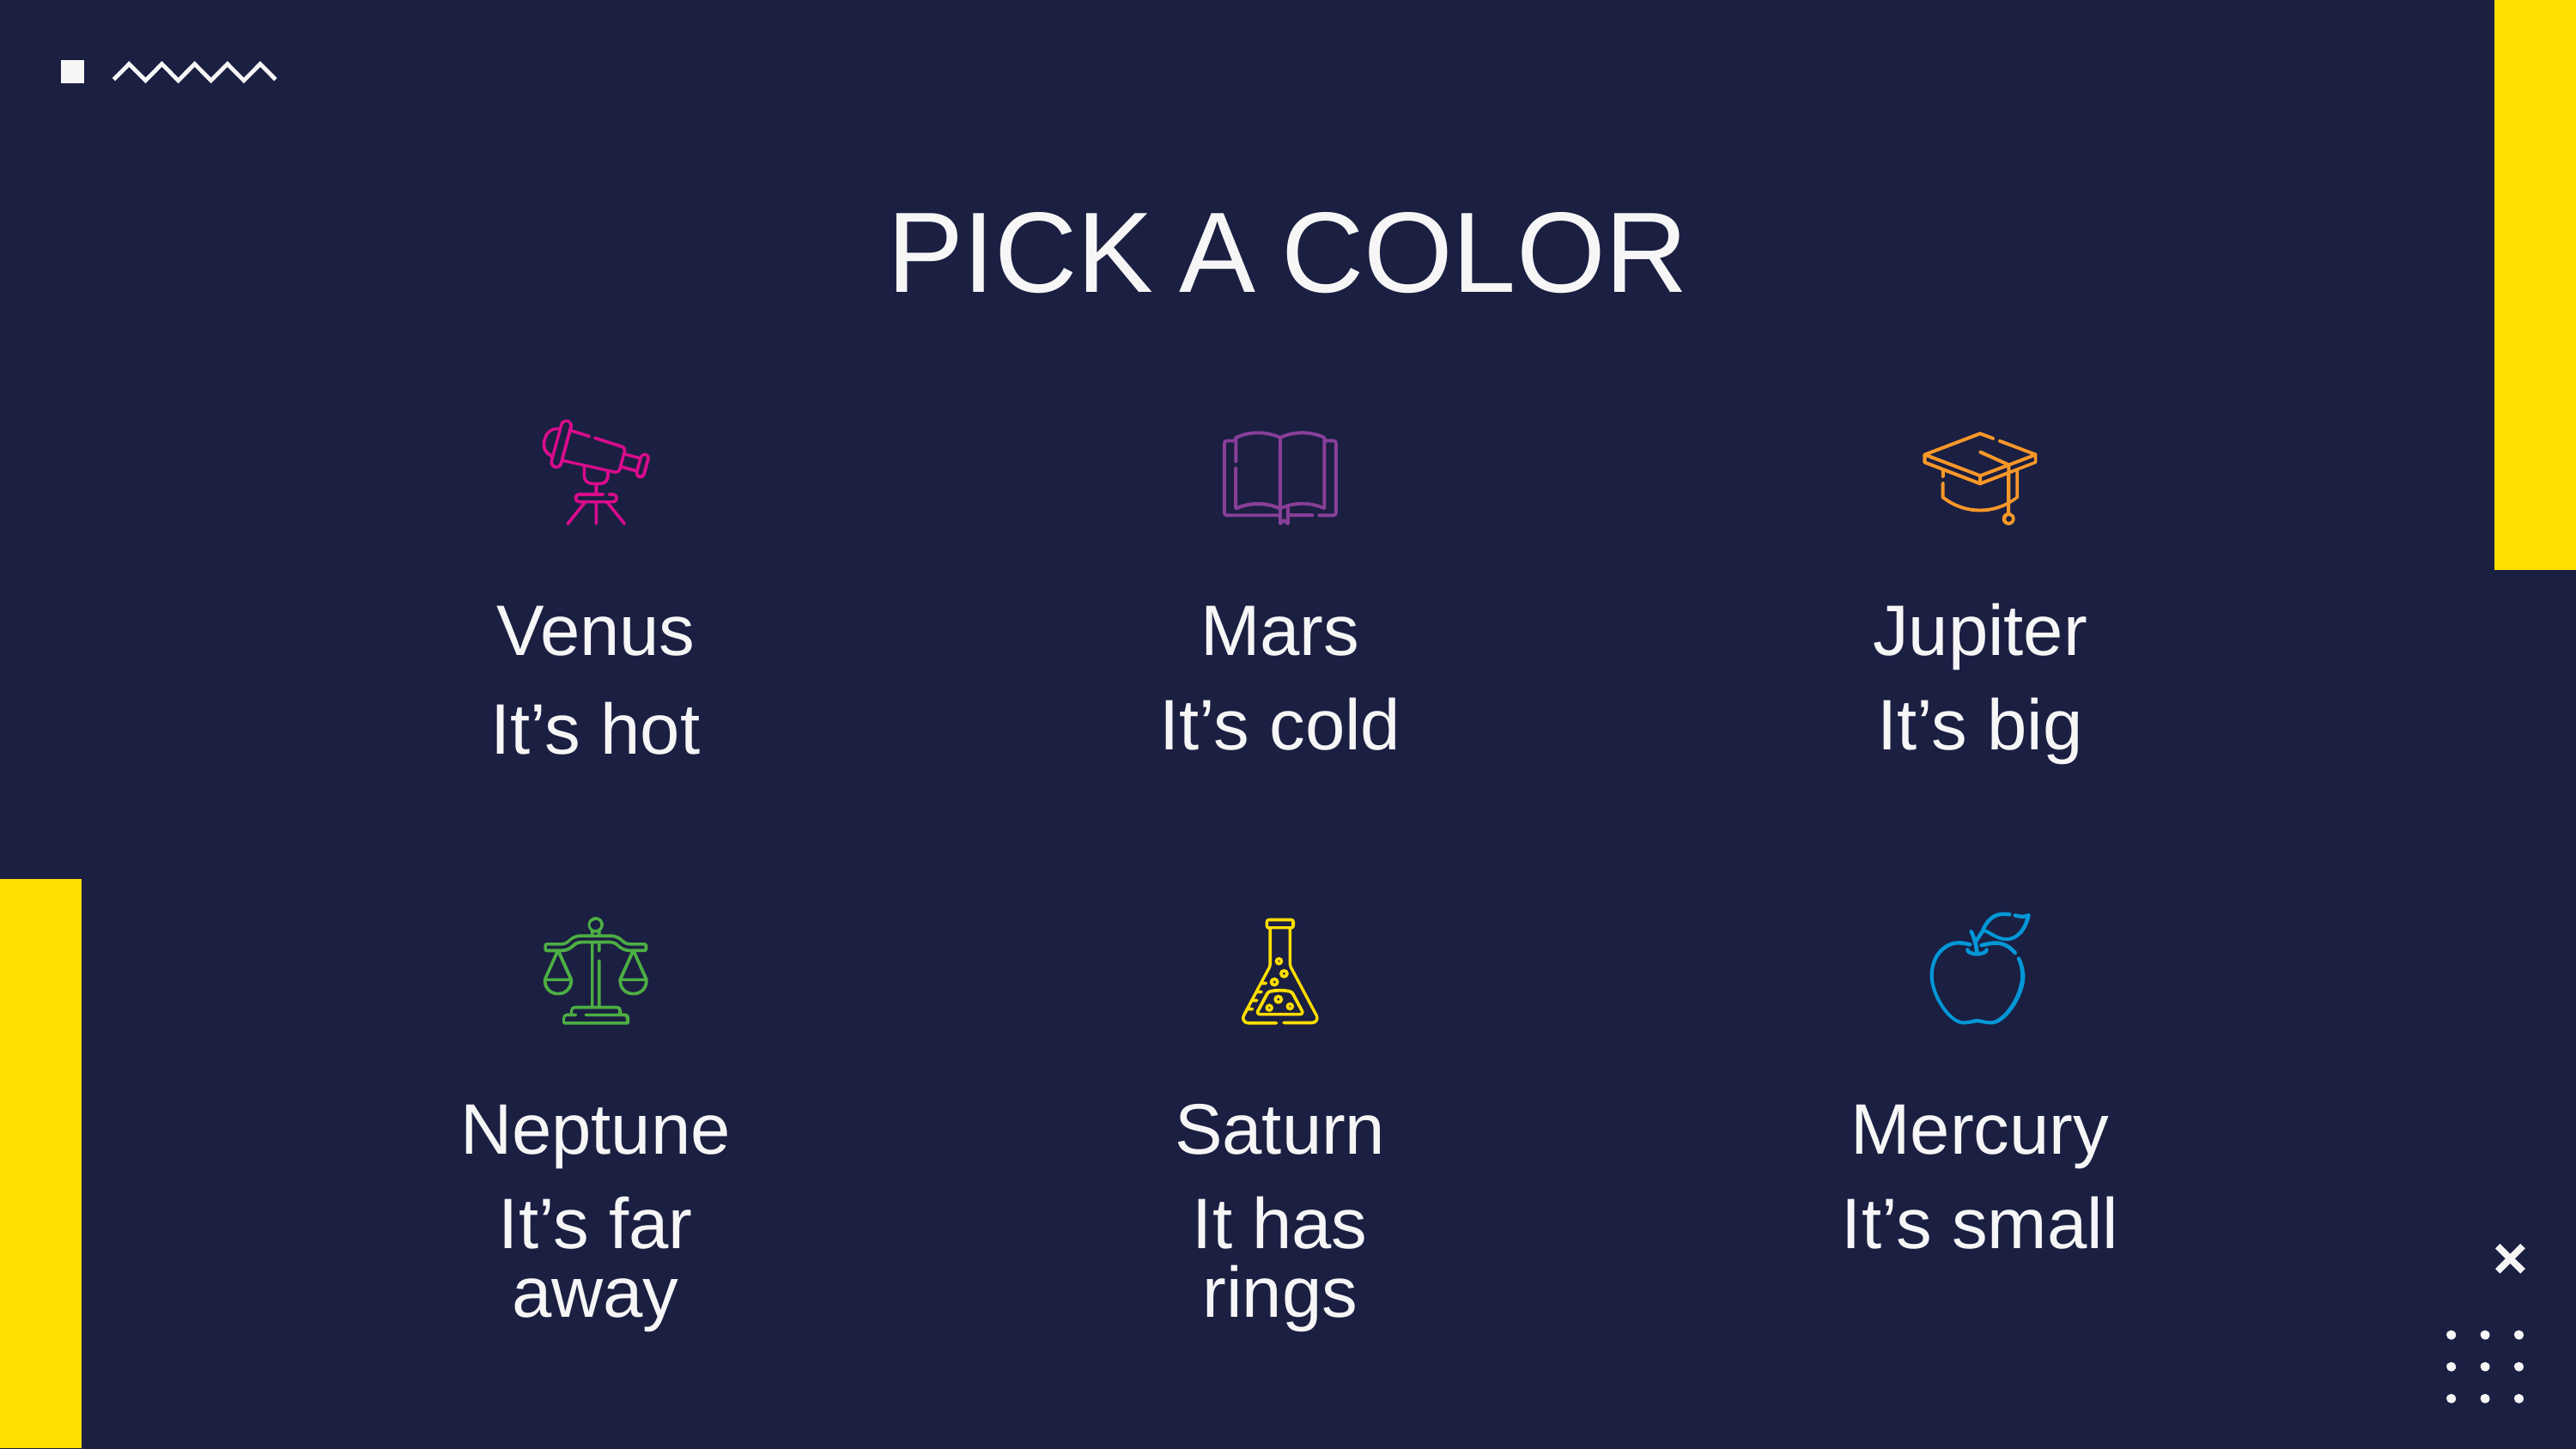

# PICK A COLOR

Venus
Mars
Jupiter
It’s hot
It’s cold
It’s big

Neptune
Saturn
Mercury
It’s far away
It has rings
It’s small